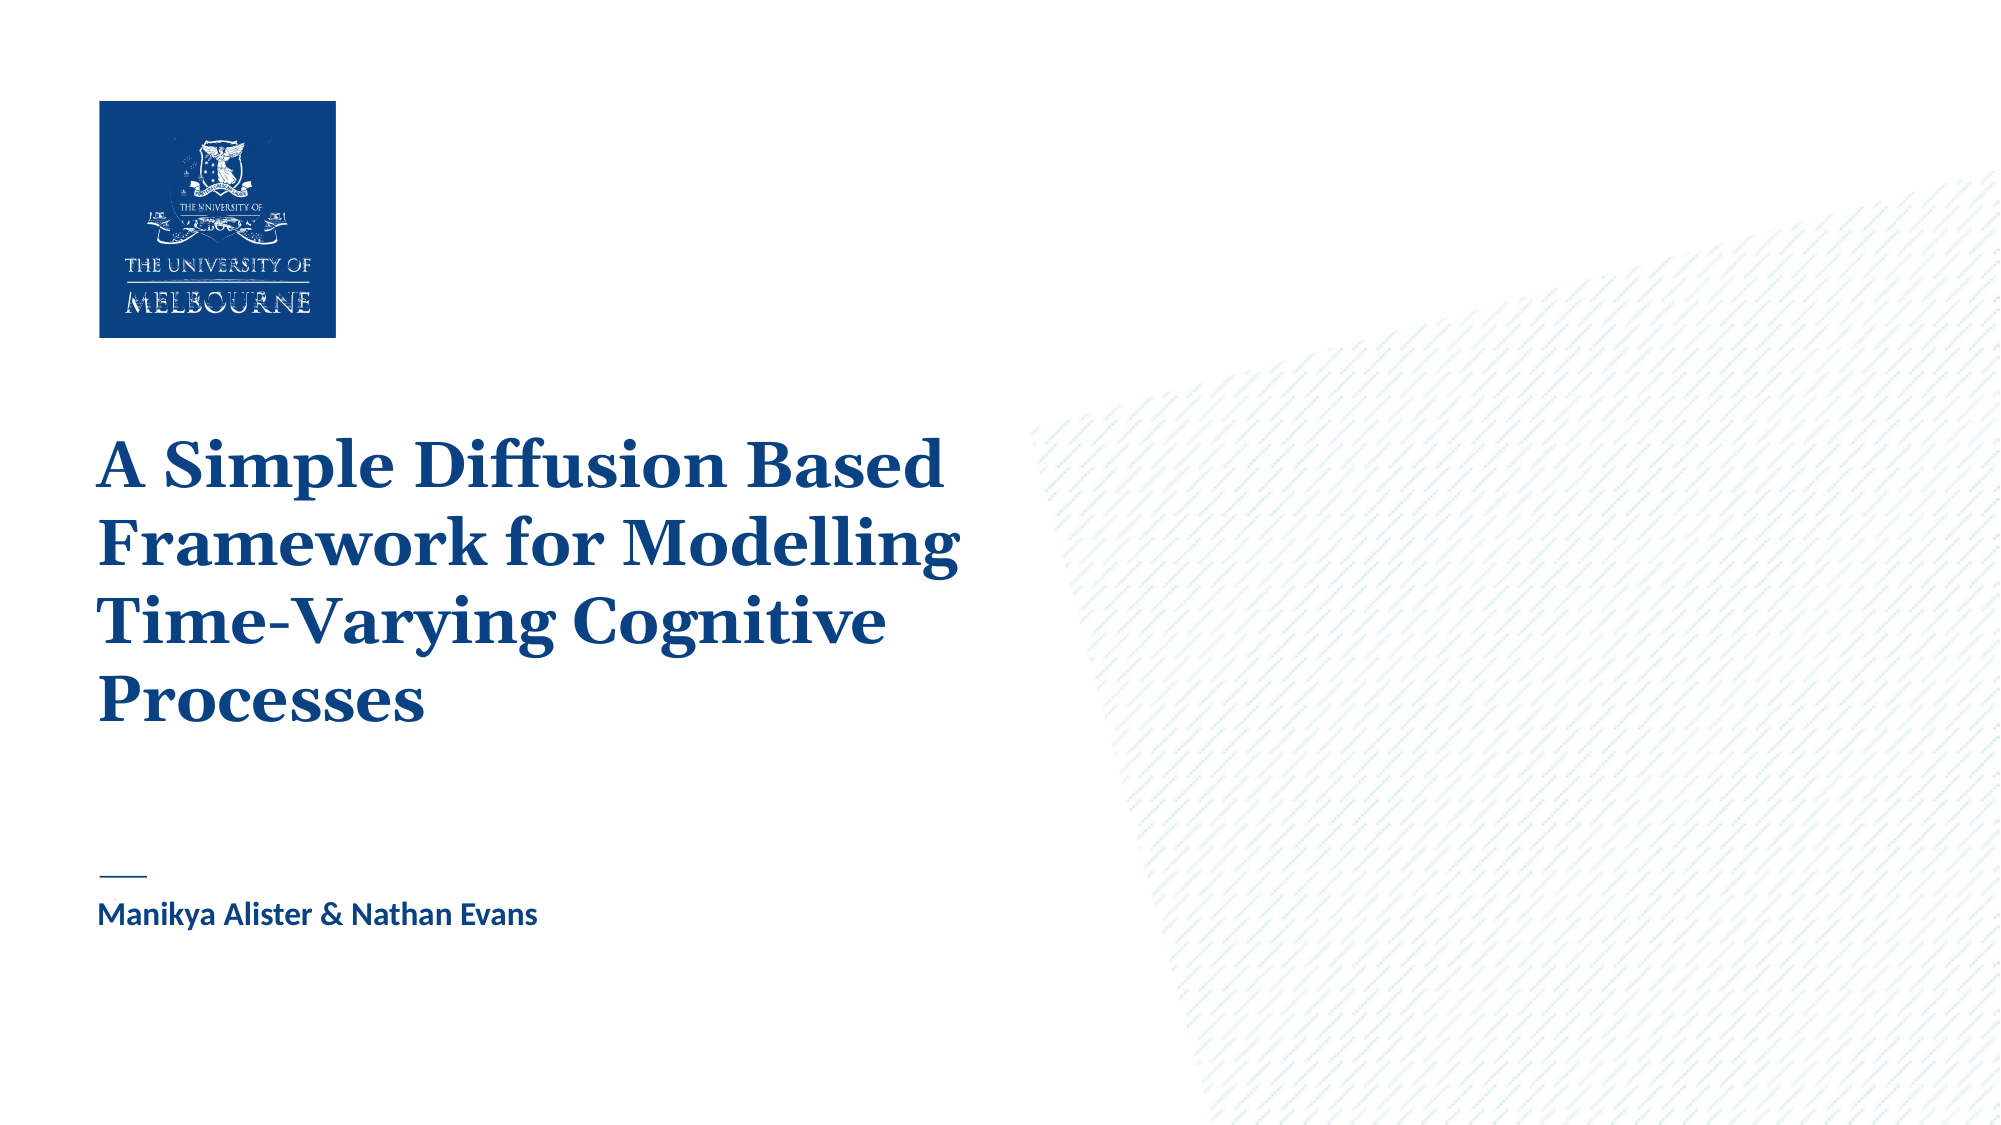

A Simple Diffusion Based Framework for Modelling Time-Varying Cognitive Processes
Identifier first line
Second line

Manikya Alister & Nathan Evans